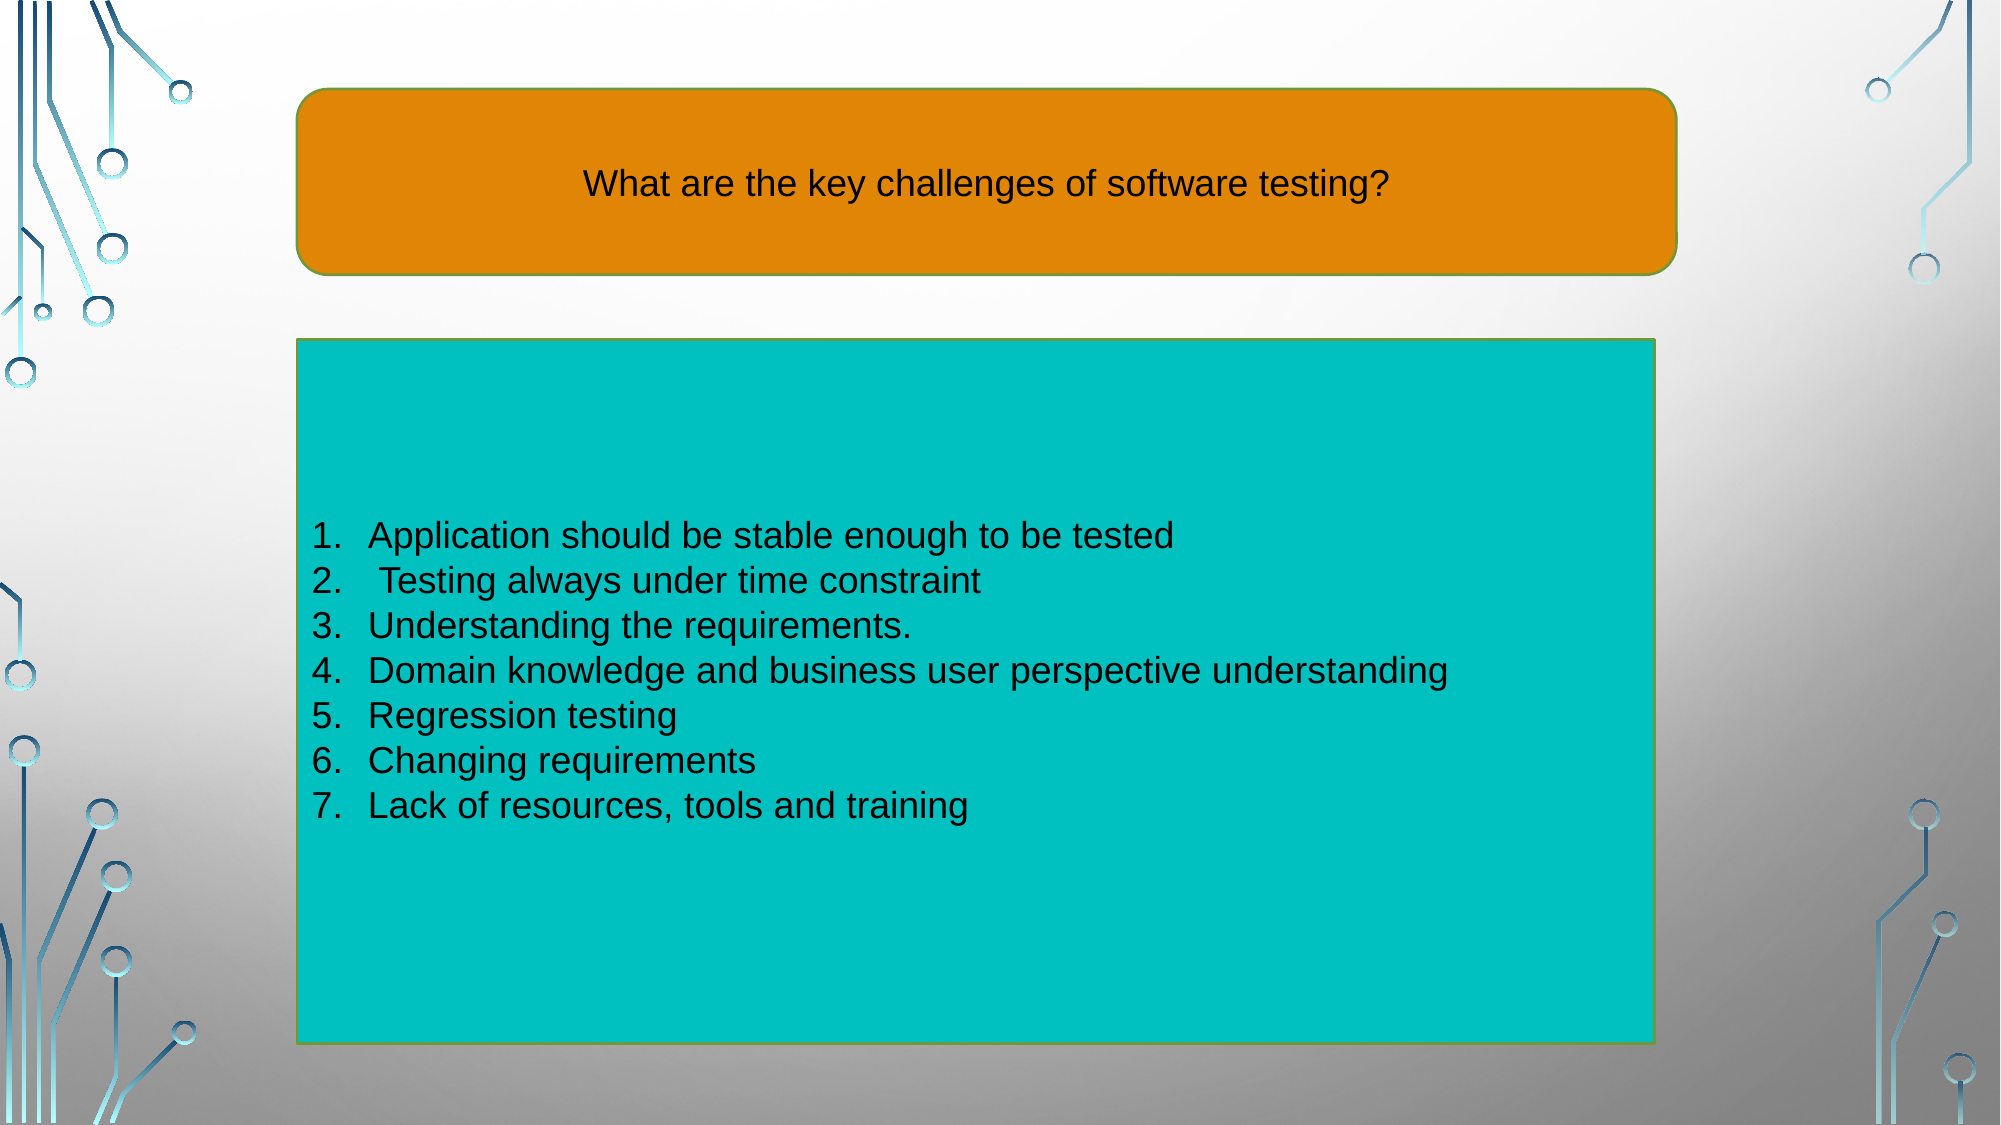

What are the key challenges of software testing?
Application should be stable enough to be tested
 Testing always under time constraint
Understanding the requirements.
Domain knowledge and business user perspective understanding
Regression testing
Changing requirements
Lack of resources, tools and training